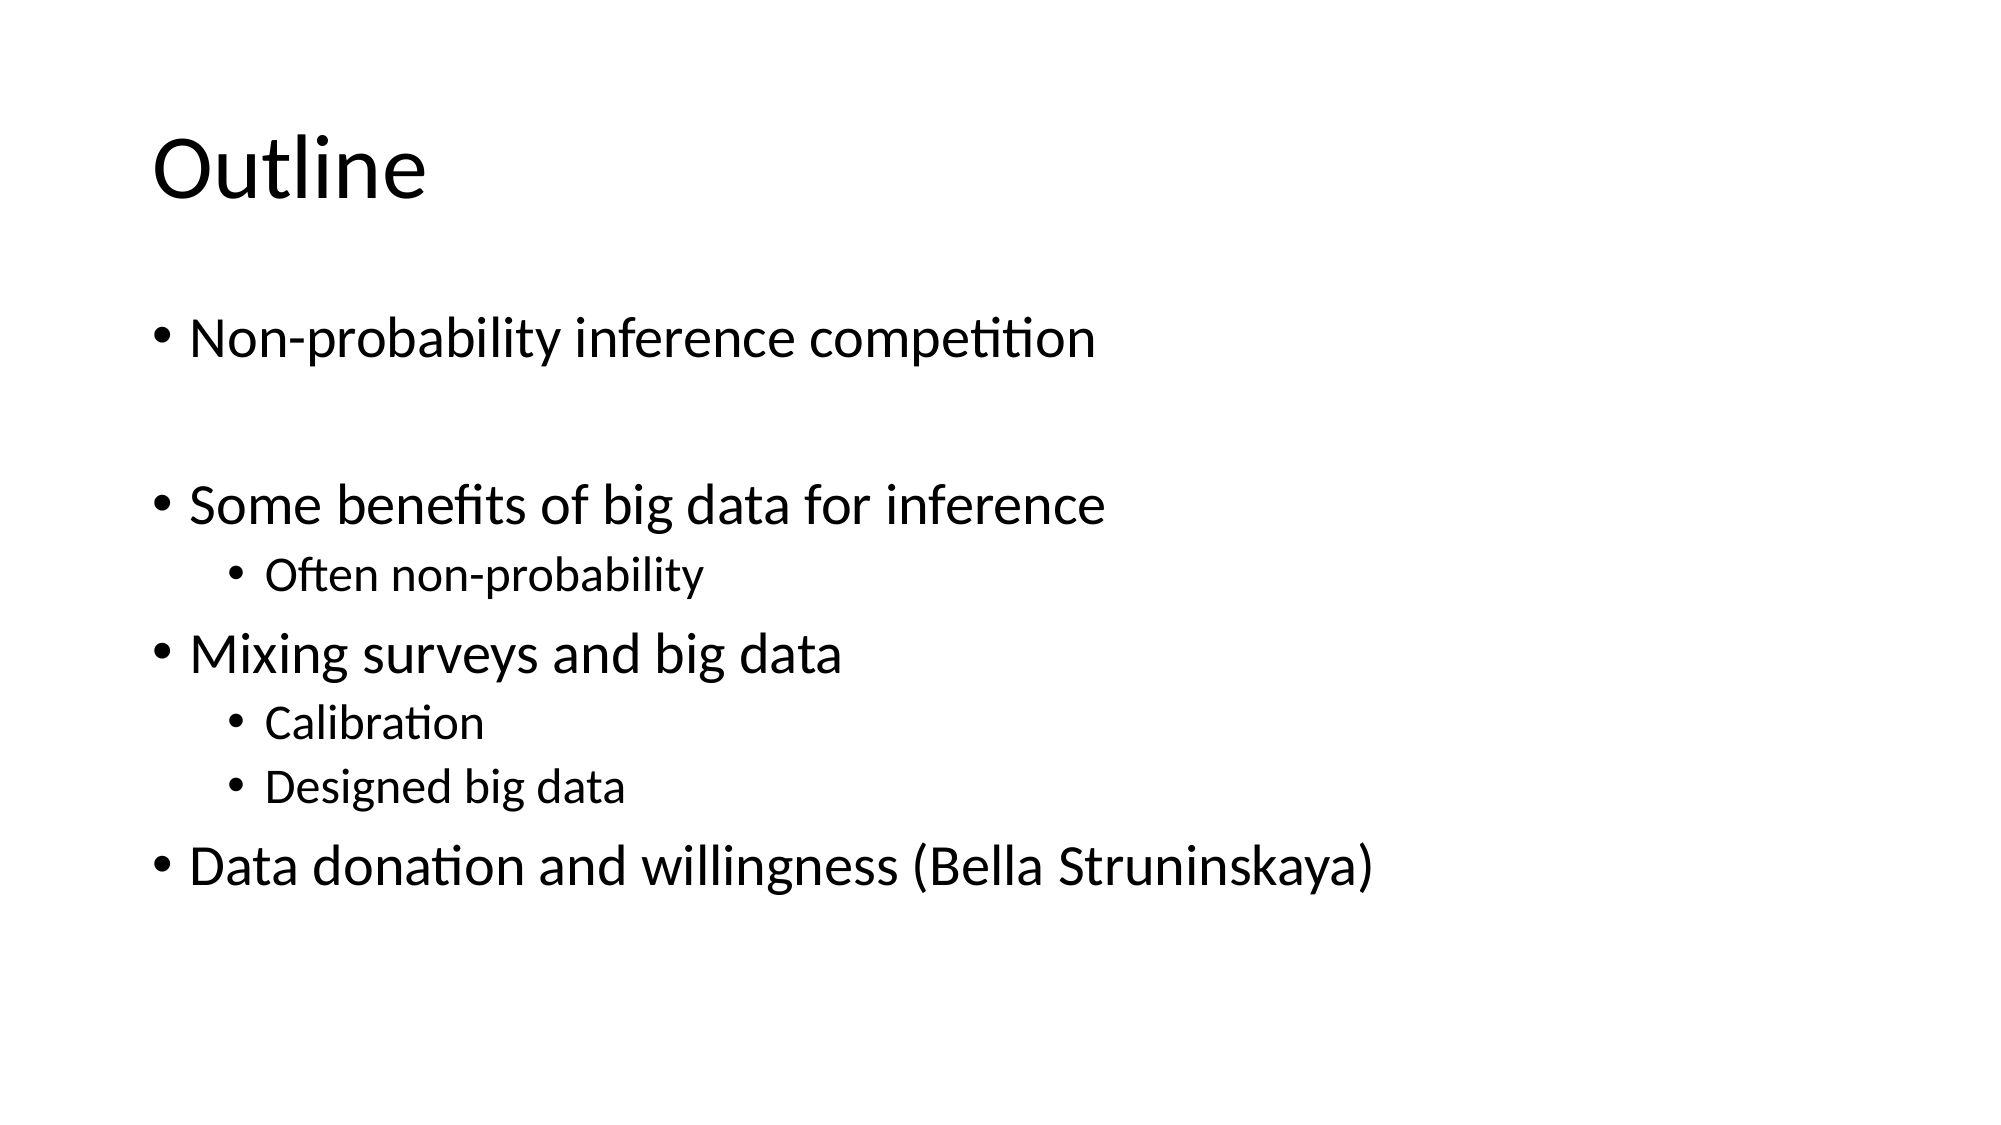

# Outline
Non-probability inference competition

Some benefits of big data for inference
Often non-probability
Mixing surveys and big data
Calibration
Designed big data
Data donation and willingness (Bella Struninskaya)